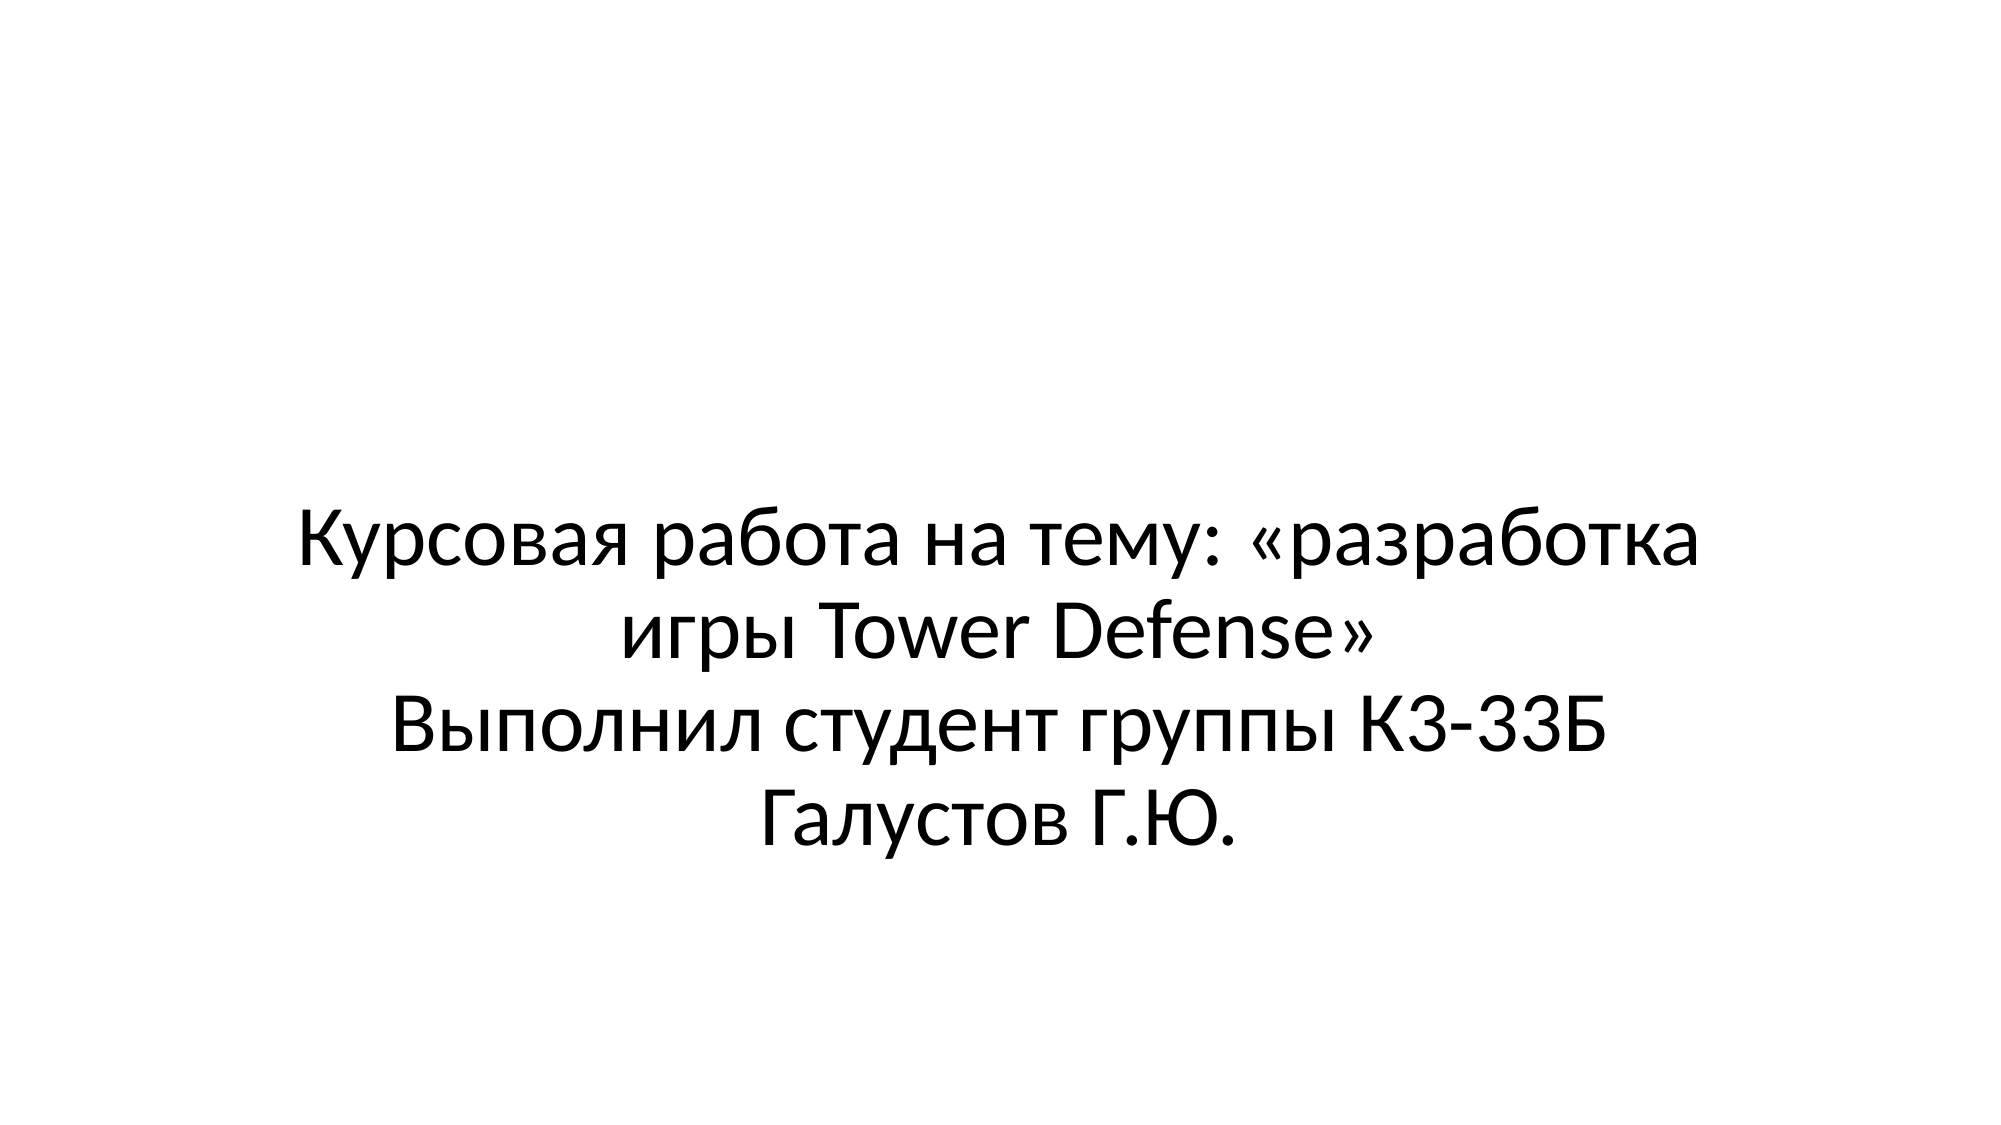

# Курсовая работа на тему: «разработка игры Tower Defense» Выполнил студент группы К3-33Б Галустов Г.Ю.